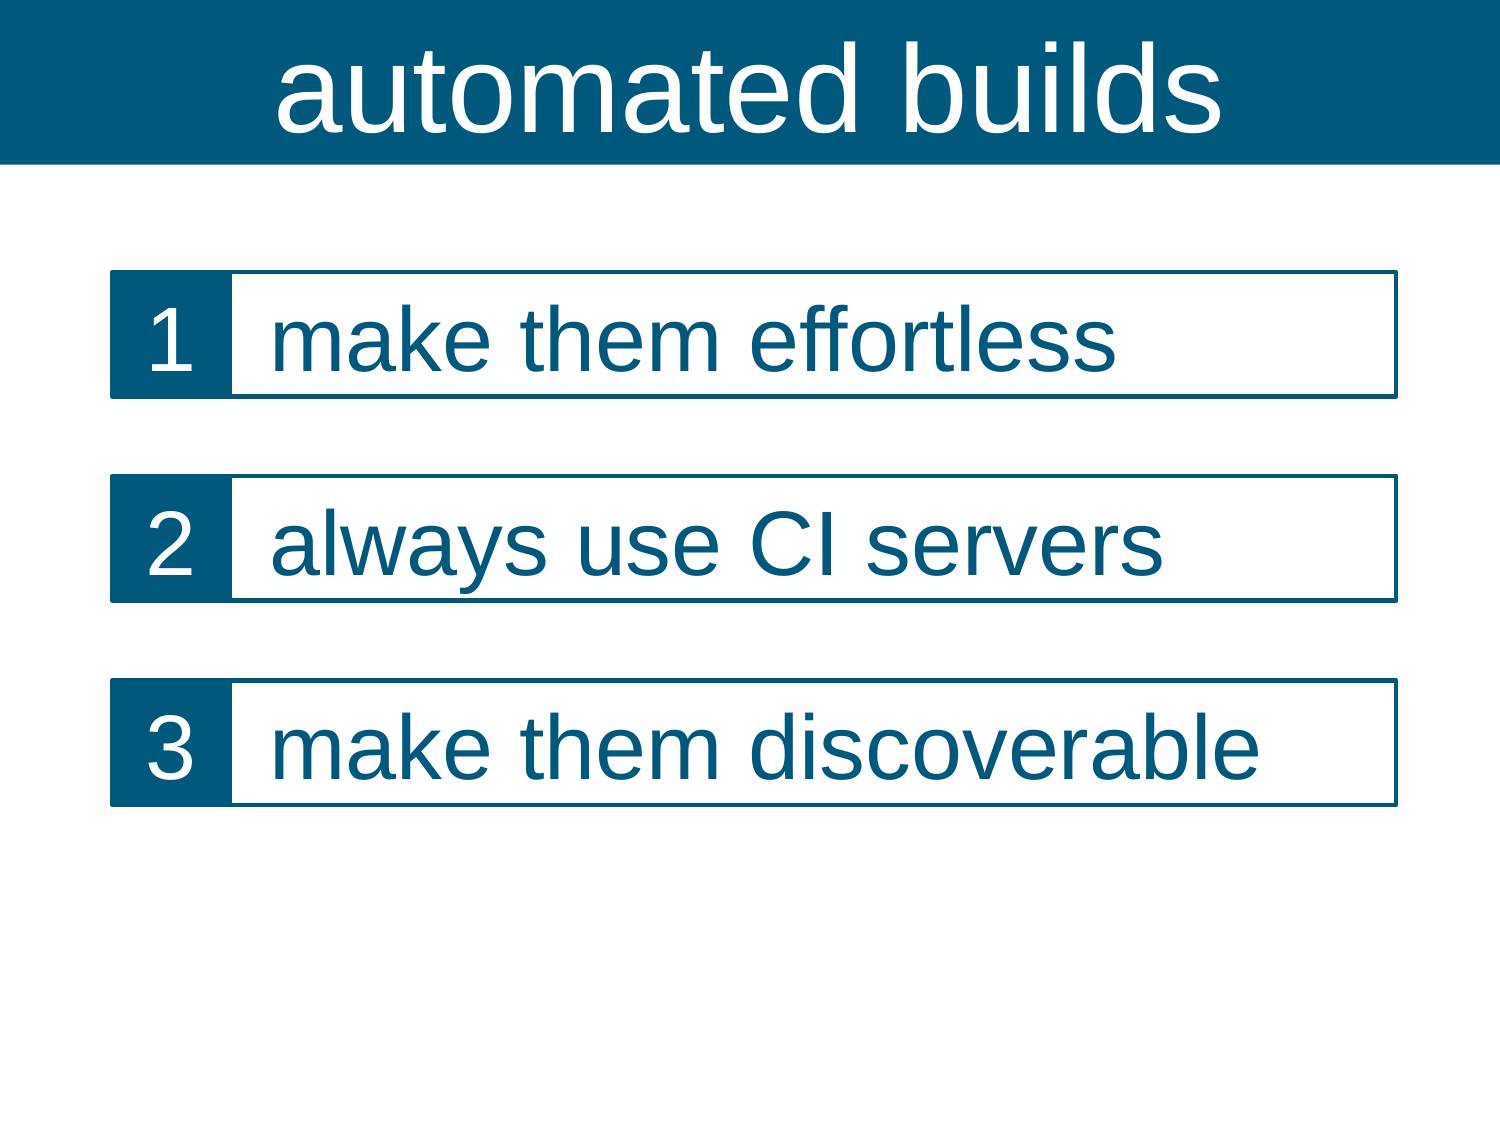

automated builds
1
 make them effortless
2
 always use CI servers
3
 make them discoverable